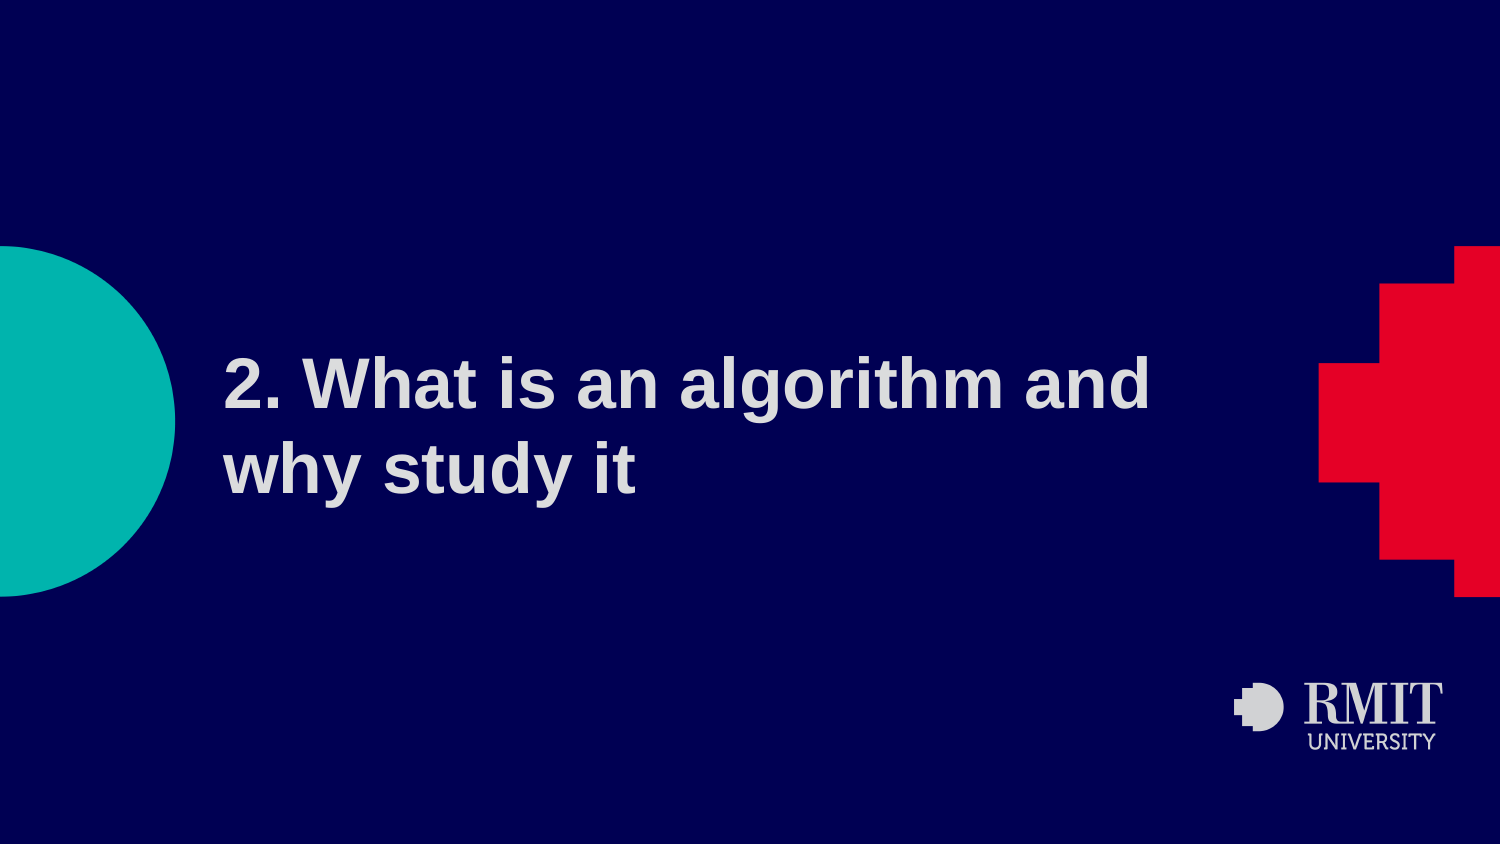

# 2. What is an algorithm and why study it